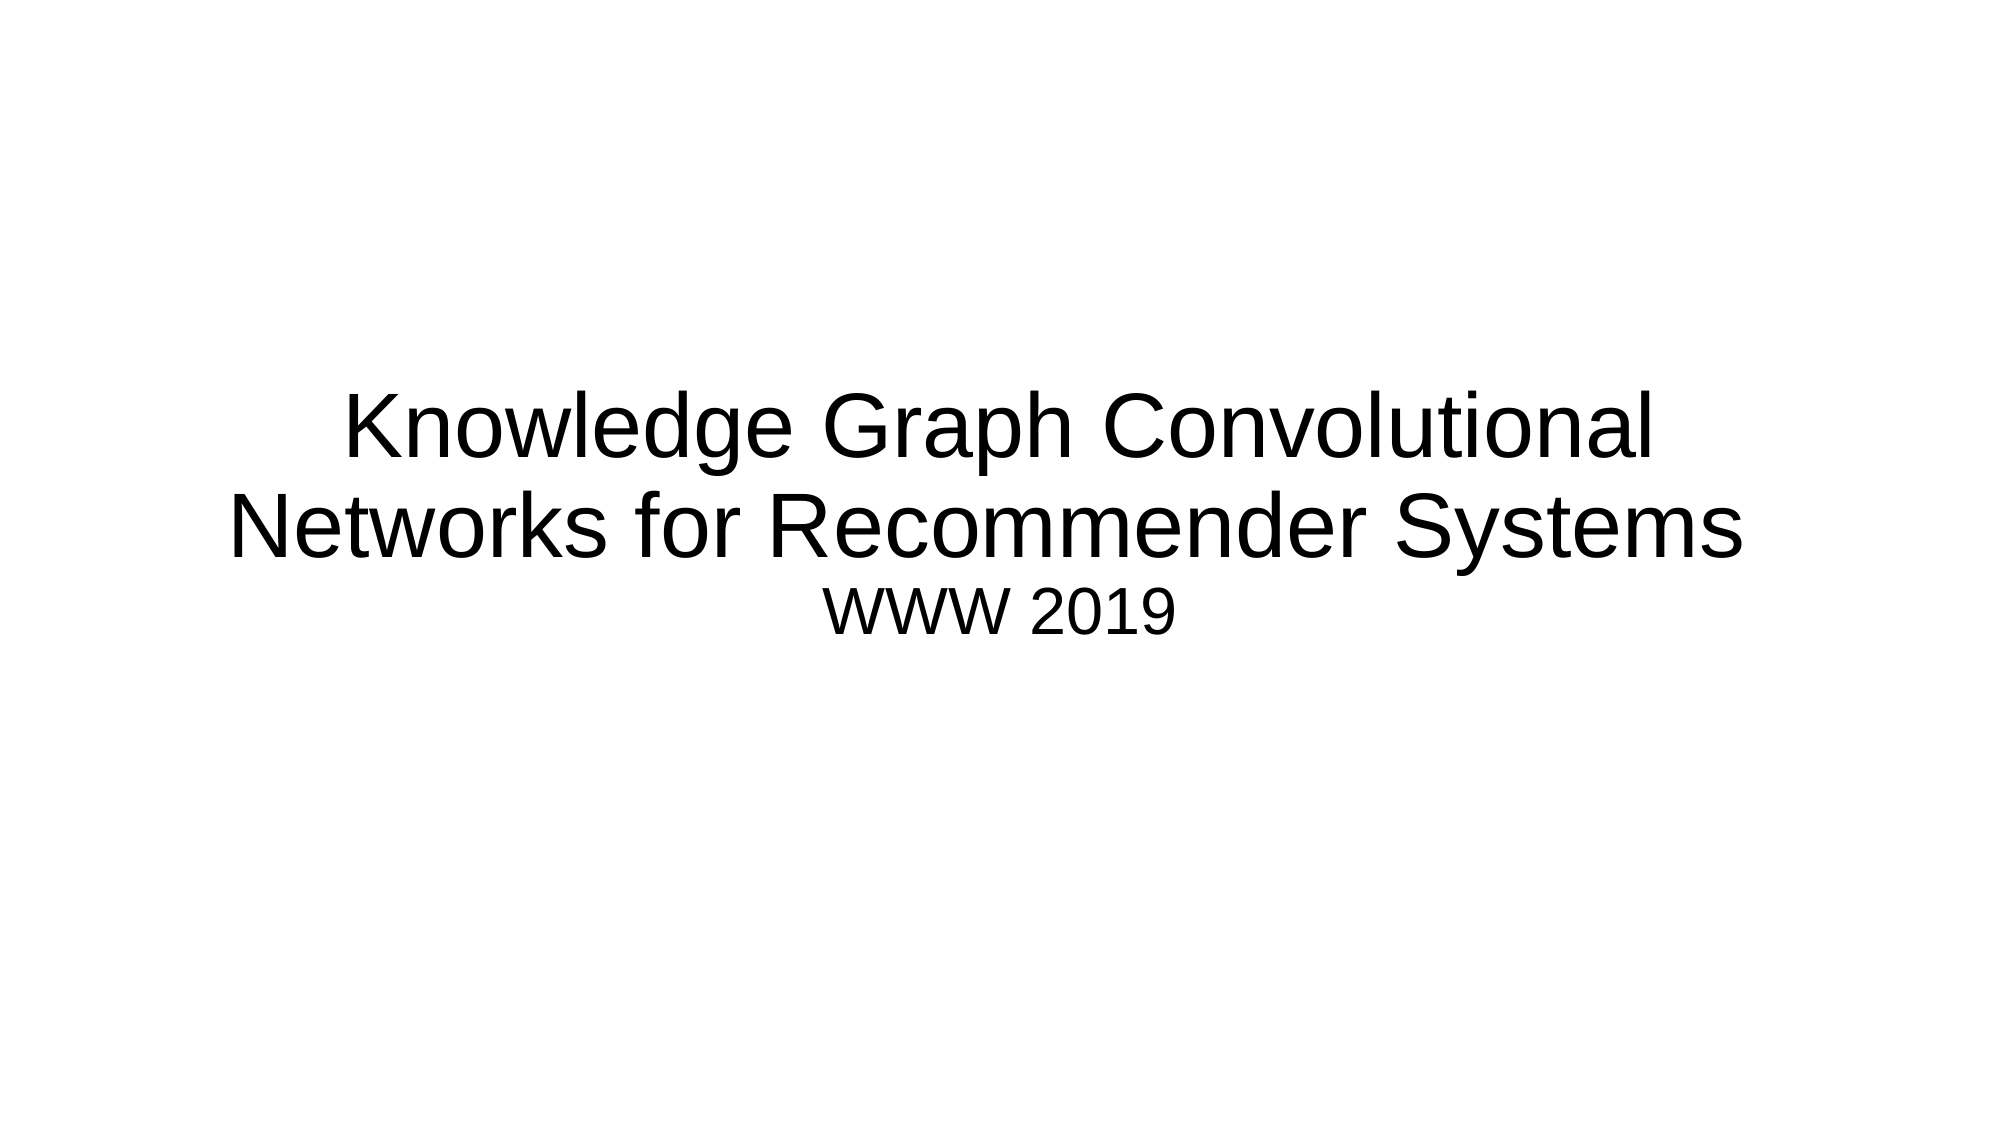

# Knowledge Graph Convolutional Networks for Recommender Systems WWW 2019